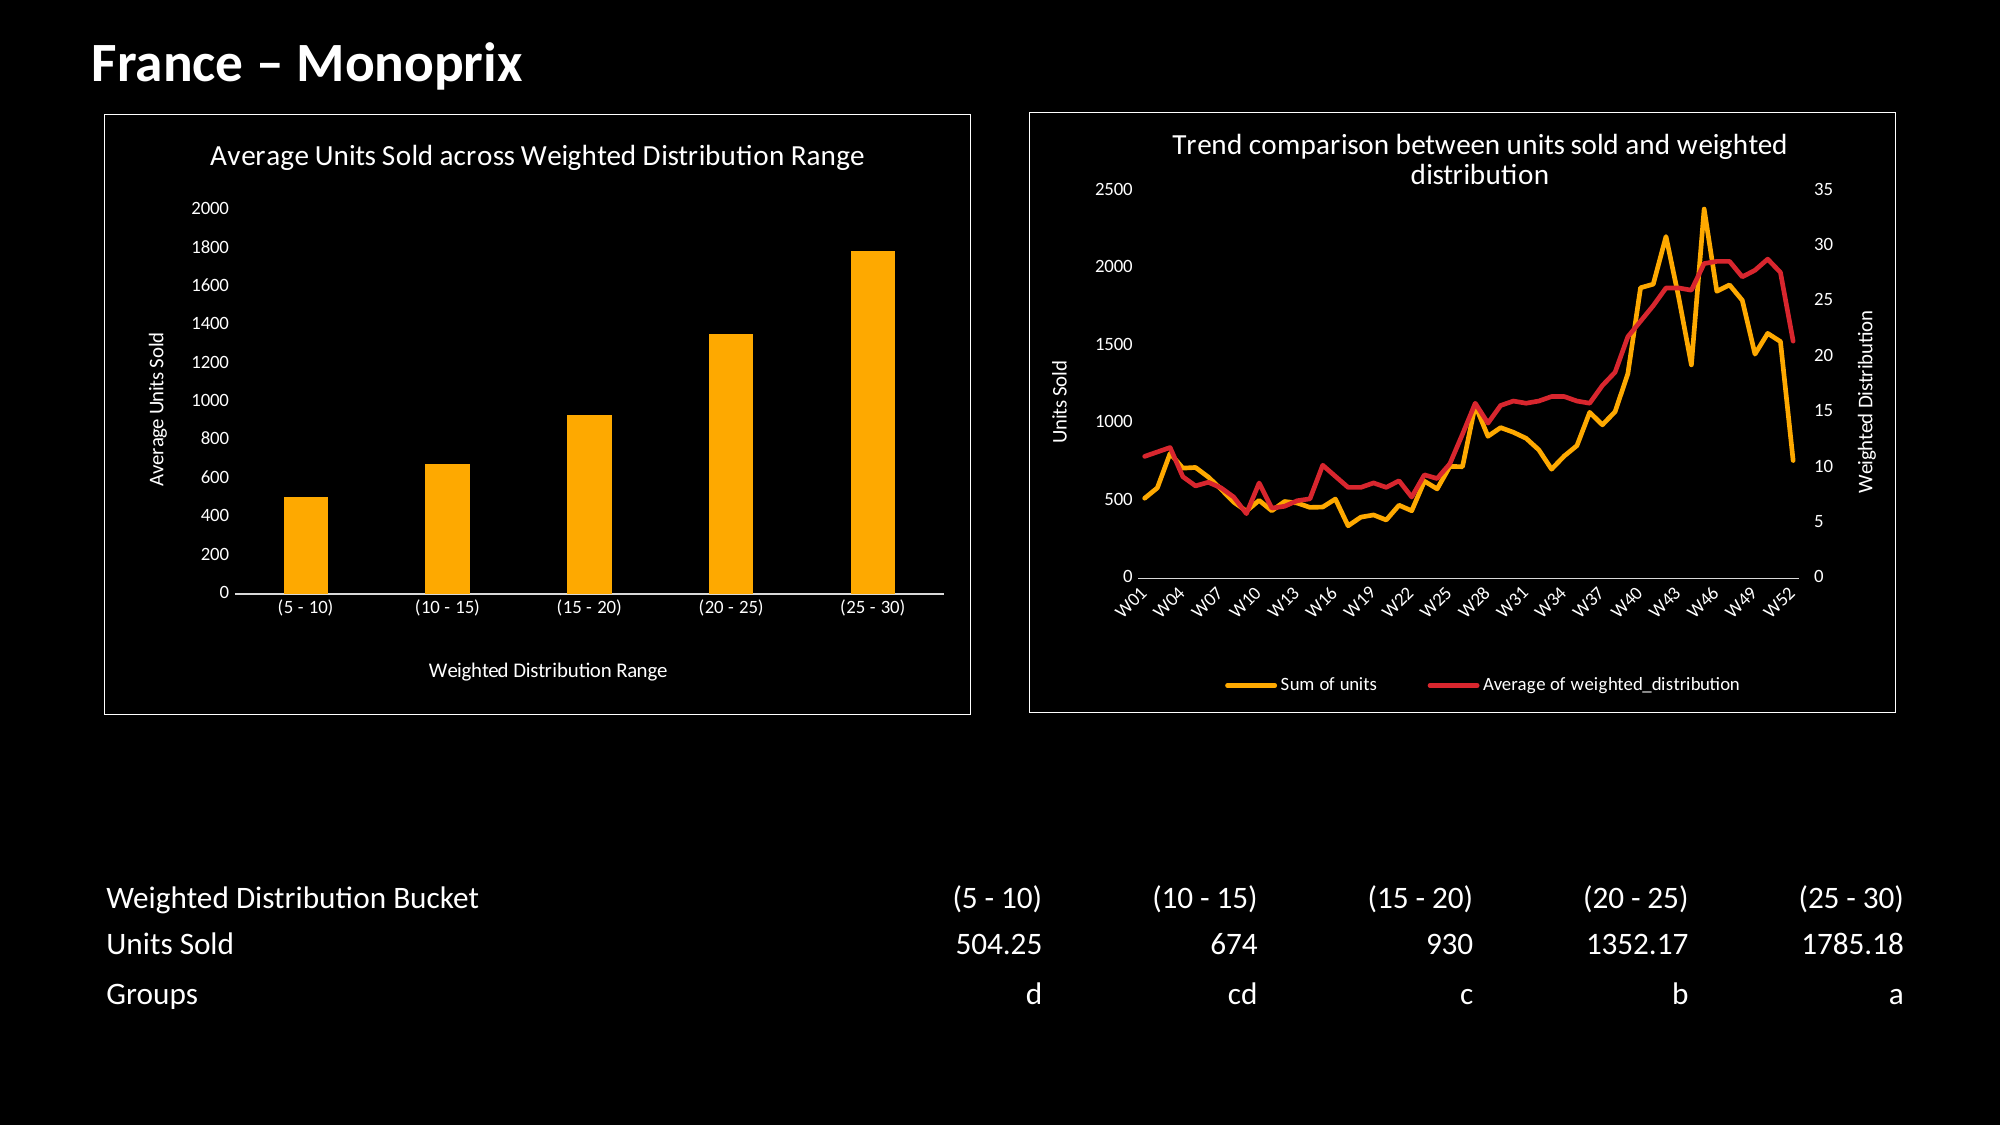

France – Monoprix

### Chart: Trend comparison between units sold and weighted distribution

| Category | Sum of units | Average of weighted_distribution |
|---|---|---|
| W01 | 516.0 | 11.0 |
| W02 | 583.0 | 11.4 |
| W03 | 805.0 | 11.8 |
| W04 | 710.0 | 9.16666666666667 |
| W05 | 714.0 | 8.33333333333333 |
| W06 | 653.0 | 8.66666666666667 |
| W07 | 575.0 | 8.16666666666667 |
| W08 | 491.0 | 7.33333333333333 |
| W09 | 433.0 | 5.83333333333333 |
| W10 | 502.0 | 8.6 |
| W11 | 435.0 | 6.33333333333333 |
| W12 | 495.0 | 6.5 |
| W13 | 485.0 | 7.0 |
| W14 | 457.0 | 7.16666666666667 |
| W15 | 459.0 | 10.2 |
| W16 | 511.0 | 9.2 |
| W17 | 338.0 | 8.2 |
| W18 | 394.0 | 8.2 |
| W19 | 408.0 | 8.6 |
| W20 | 376.0 | 8.2 |
| W21 | 471.0 | 8.8 |
| W22 | 435.0 | 7.33333333333333 |
| W23 | 626.0 | 9.33333333333333 |
| W24 | 576.0 | 9.0 |
| W25 | 721.0 | 10.3333333333333 |
| W26 | 719.0 | 13.0 |
| W27 | 1115.6 | 15.8 |
| W28 | 915.0 | 14.0 |
| W29 | 971.0 | 15.6 |
| W30 | 941.0 | 16.0 |
| W31 | 902.0 | 15.8 |
| W32 | 828.0 | 16.0 |
| W33 | 703.0 | 16.4 |
| W34 | 788.0 | 16.4 |
| W35 | 855.0 | 16.0 |
| W36 | 1070.0 | 15.8 |
| W37 | 989.0 | 17.4 |
| W38 | 1074.0 | 18.6 |
| W39 | 1318.4 | 21.8 |
| W40 | 1872.8 | 23.2 |
| W41 | 1896.0 | 24.6 |
| W42 | 2203.0 | 26.2 |
| W43 | 1811.0 | 26.2 |
| W44 | 1376.0 | 26.0 |
| W45 | 2380.0 | 28.4 |
| W46 | 1850.0 | 28.6 |
| W47 | 1891.0 | 28.6 |
| W48 | 1792.0 | 27.2 |
| W49 | 1445.0 | 27.8 |
| W50 | 1579.0 | 28.8 |
| W51 | 1526.0 | 27.6 |
| W52 | 759.0 | 21.4 |

### Chart: Average Units Sold across Weighted Distribution Range

| Category |  |
|---|---|
| (5 - 10) | 504.25 |
| (10 - 15) | 674.0 |
| (15 - 20) | 930.0 |
| (20 - 25) | 1352.17 |
| (25 - 30) | 1785.18 |
| Weighted Distribution Bucket | (5 - 10) | (10 - 15) | (15 - 20) | (20 - 25) | (25 - 30) |
| --- | --- | --- | --- | --- | --- |
| Units Sold | 504.25 | 674 | 930 | 1352.17 | 1785.18 |
| Groups | d | cd | c | b | a |